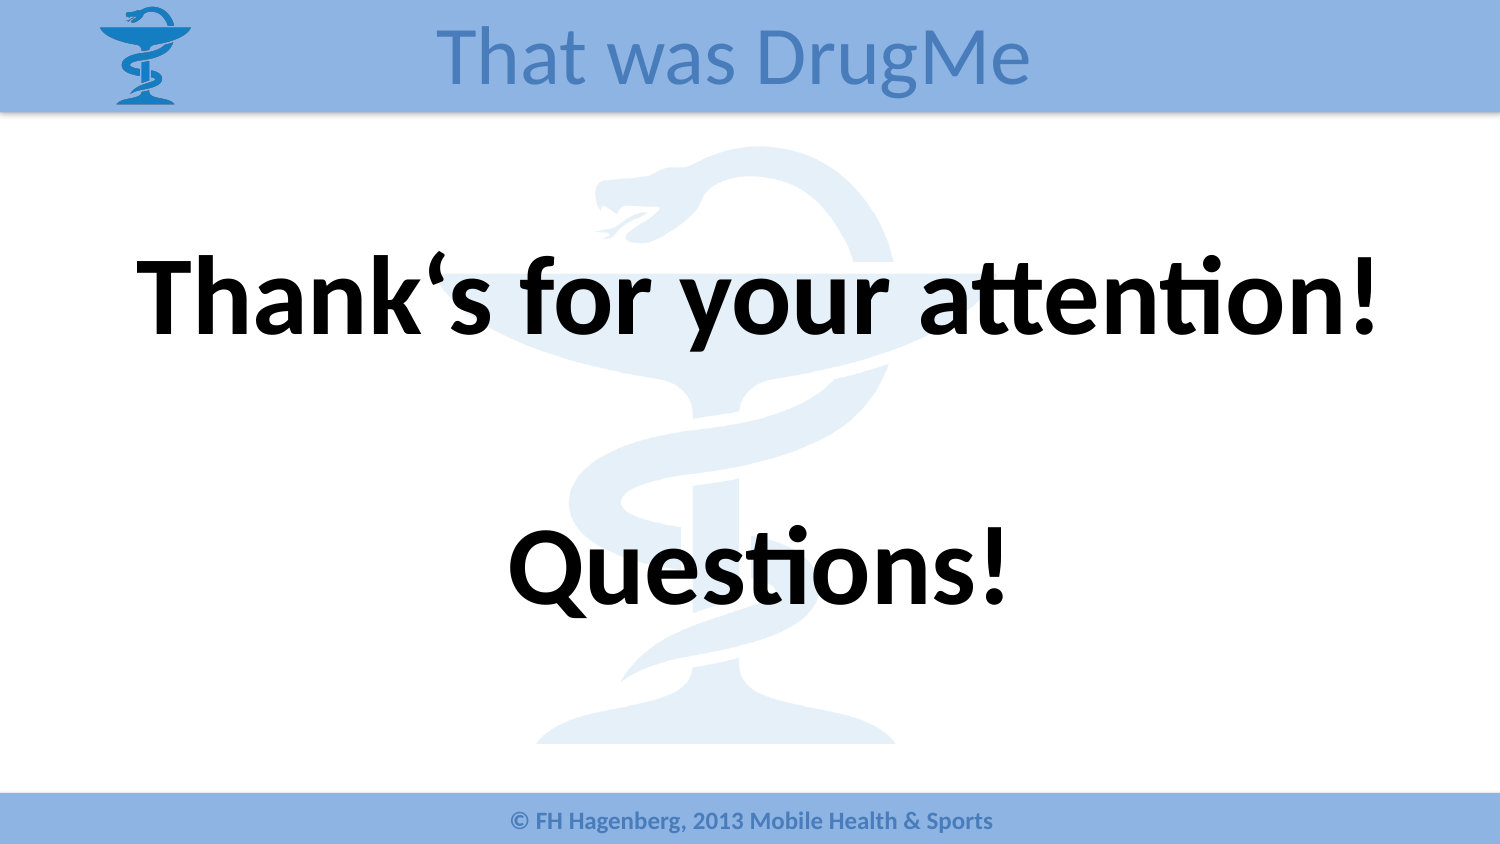

# That was DrugMe
Thank‘s for your attention!

Questions!